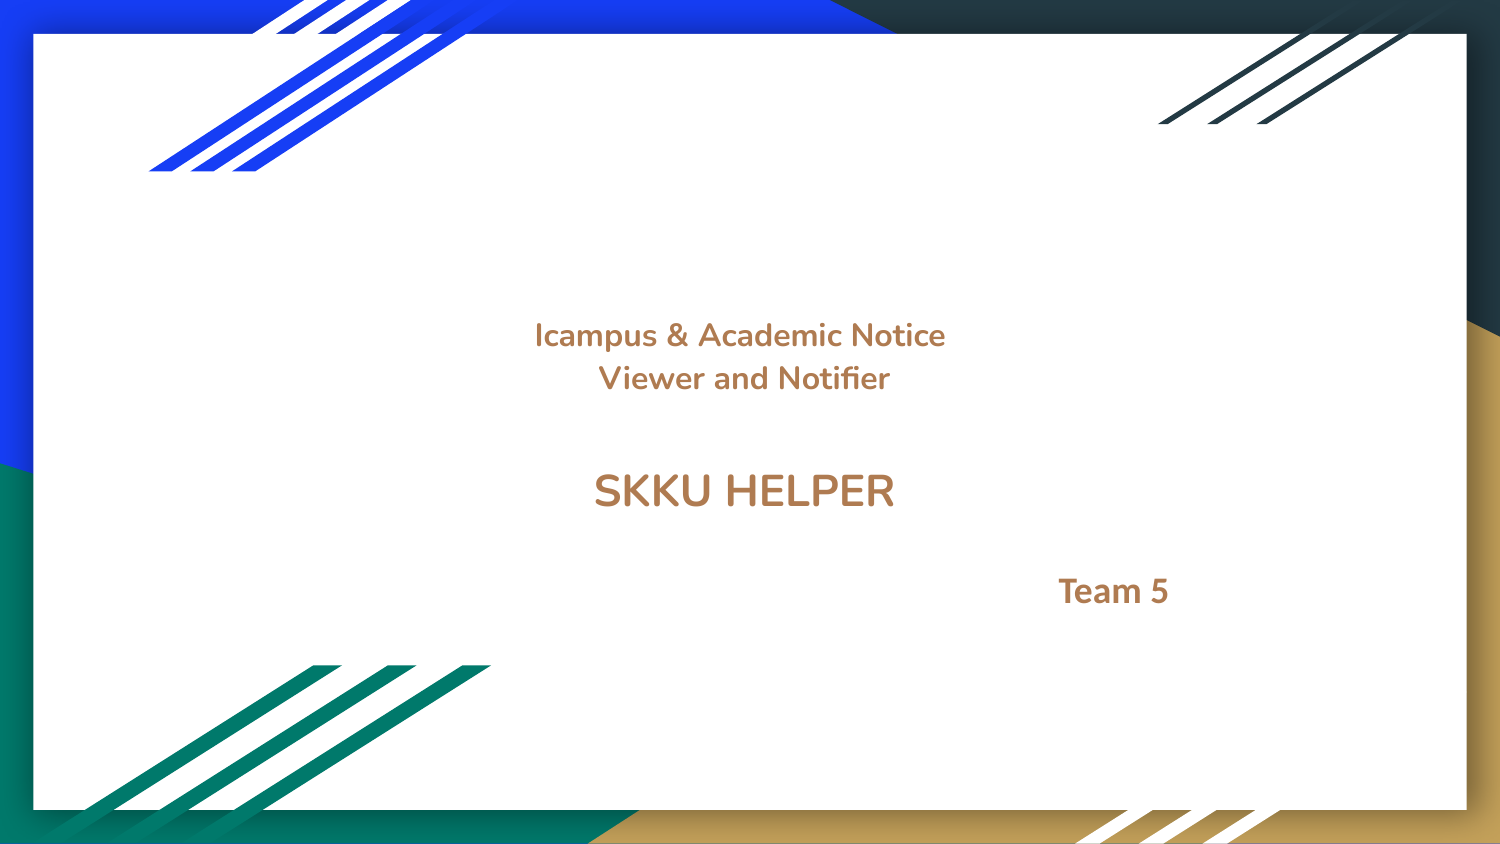

# Icampus & Academic Notice
Viewer and Notifier

SKKU HELPER

Team 5